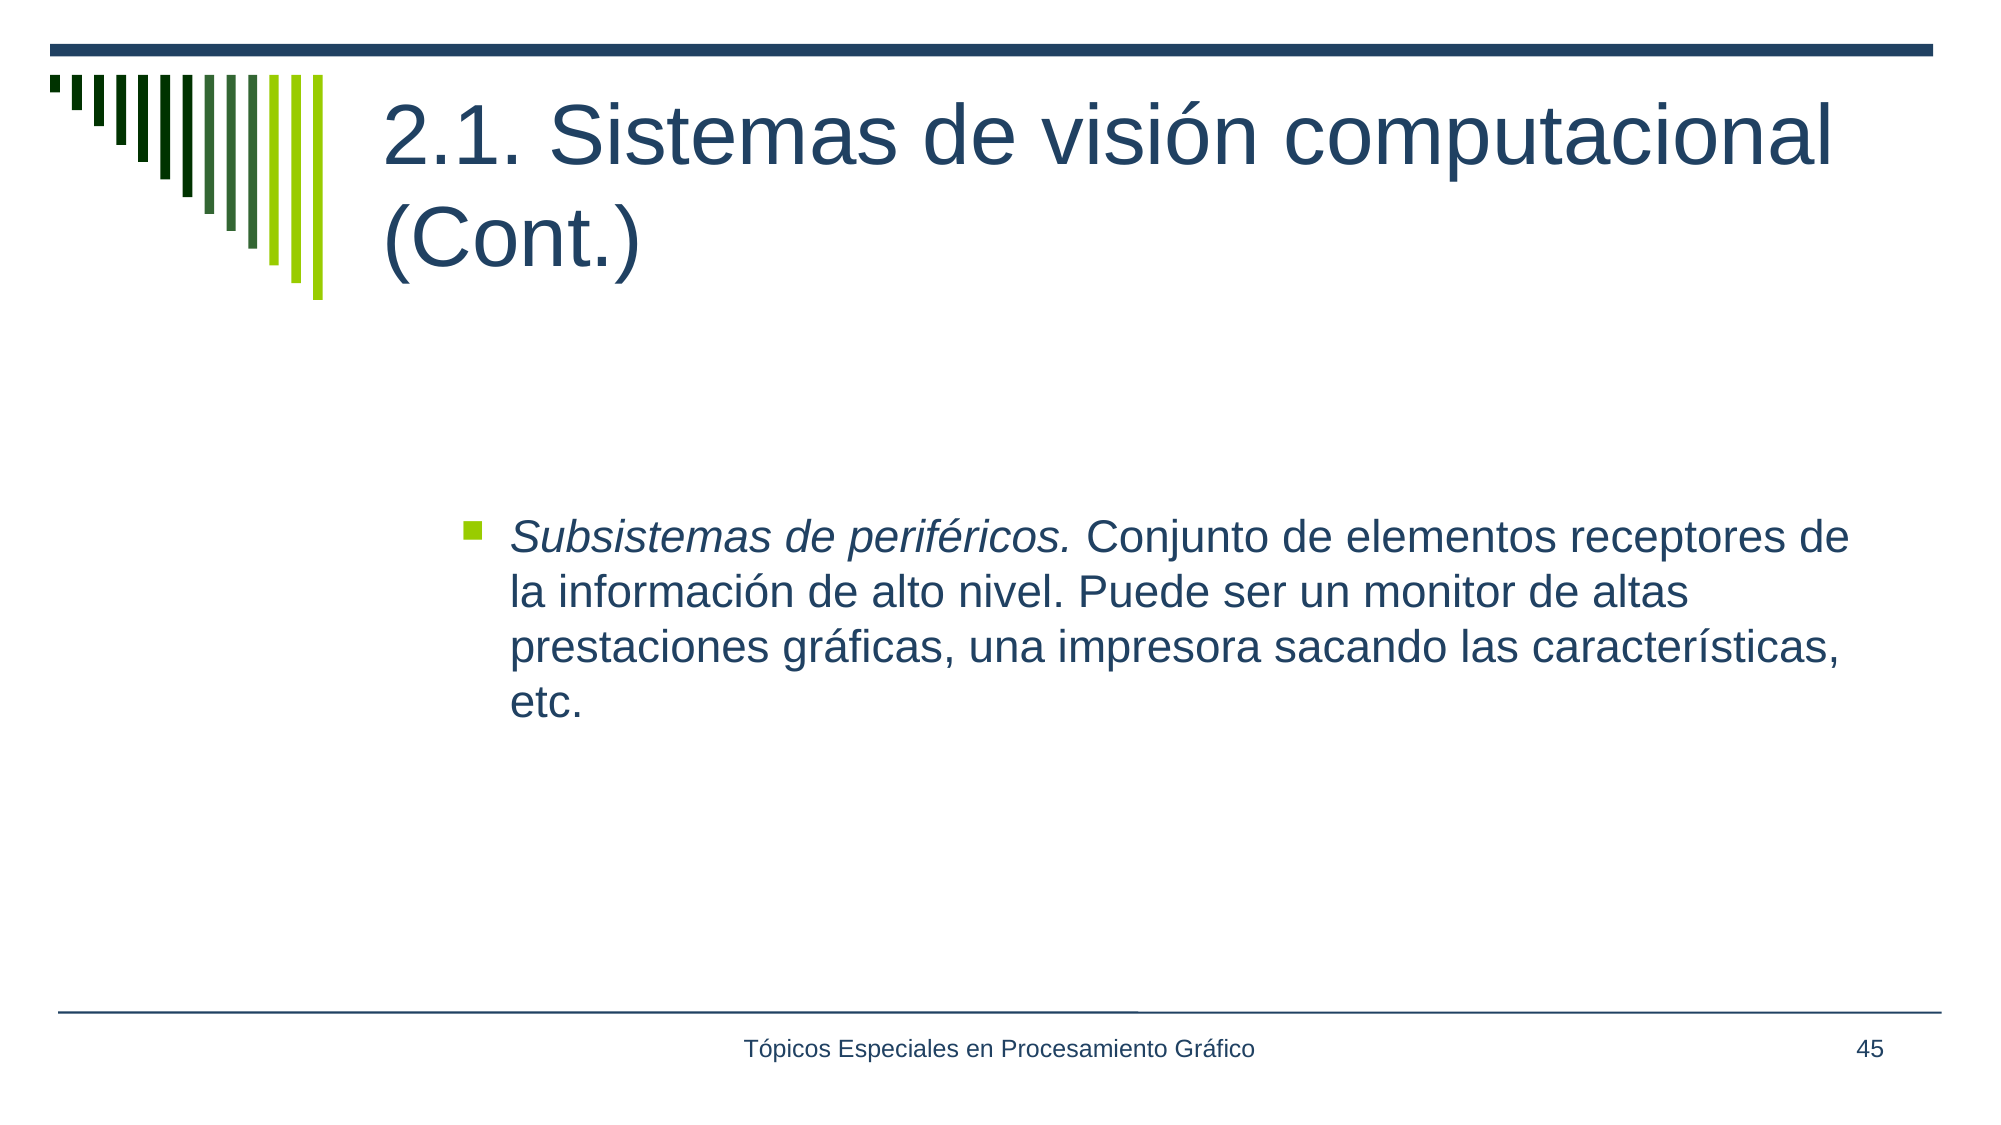

# 2.1. Sistemas de visión computacional (Cont.)
Subsistemas de periféricos. Conjunto de elementos receptores de la información de alto nivel. Puede ser un monitor de altas prestaciones gráficas, una impresora sacando las características, etc.
Tópicos Especiales en Procesamiento Gráfico
45